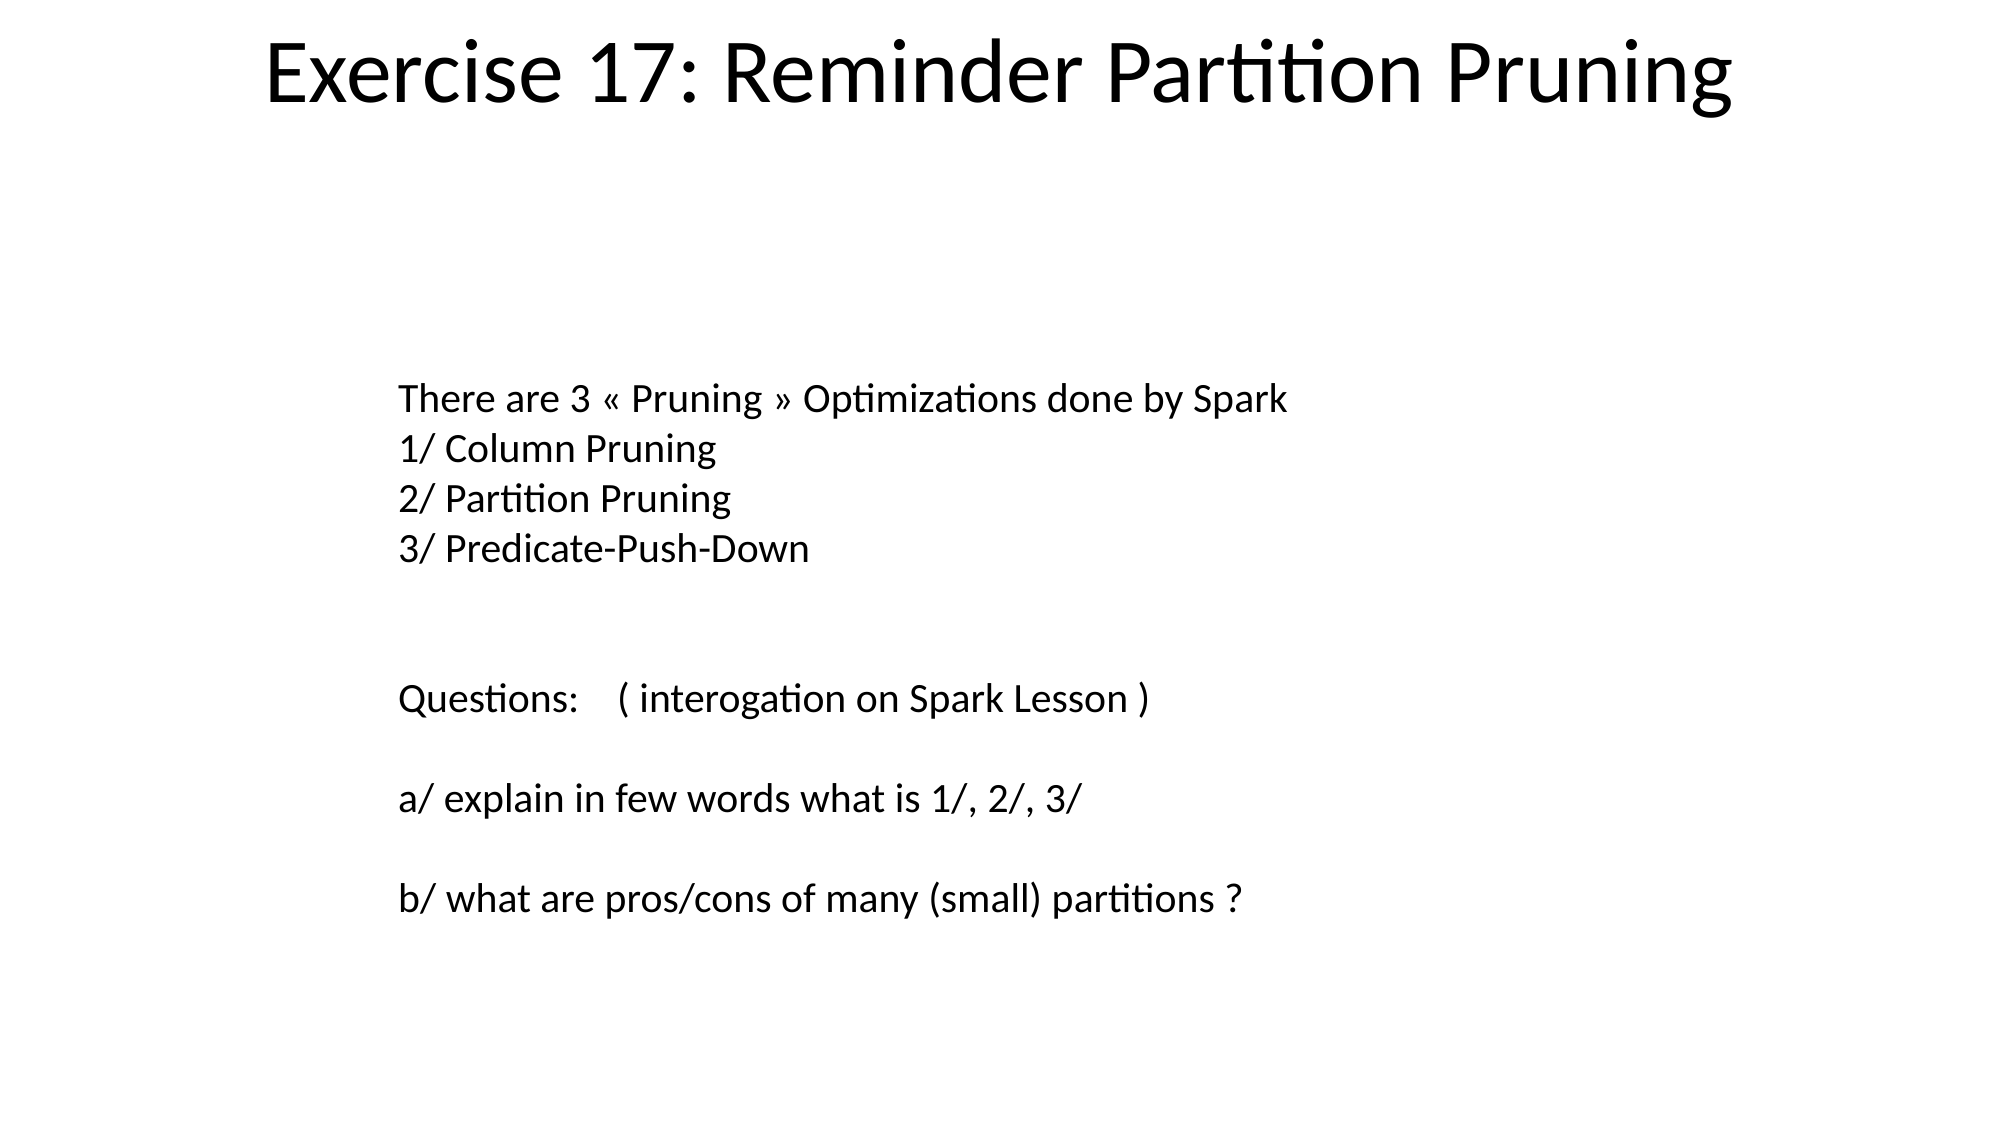

# Exercise 17: Reminder Partition Pruning
There are 3 « Pruning » Optimizations done by Spark
1/ Column Pruning
2/ Partition Pruning
3/ Predicate-Push-Down

Questions:    ( interogation on Spark Lesson )
a/ explain in few words what is 1/, 2/, 3/
b/ what are pros/cons of many (small) partitions ?